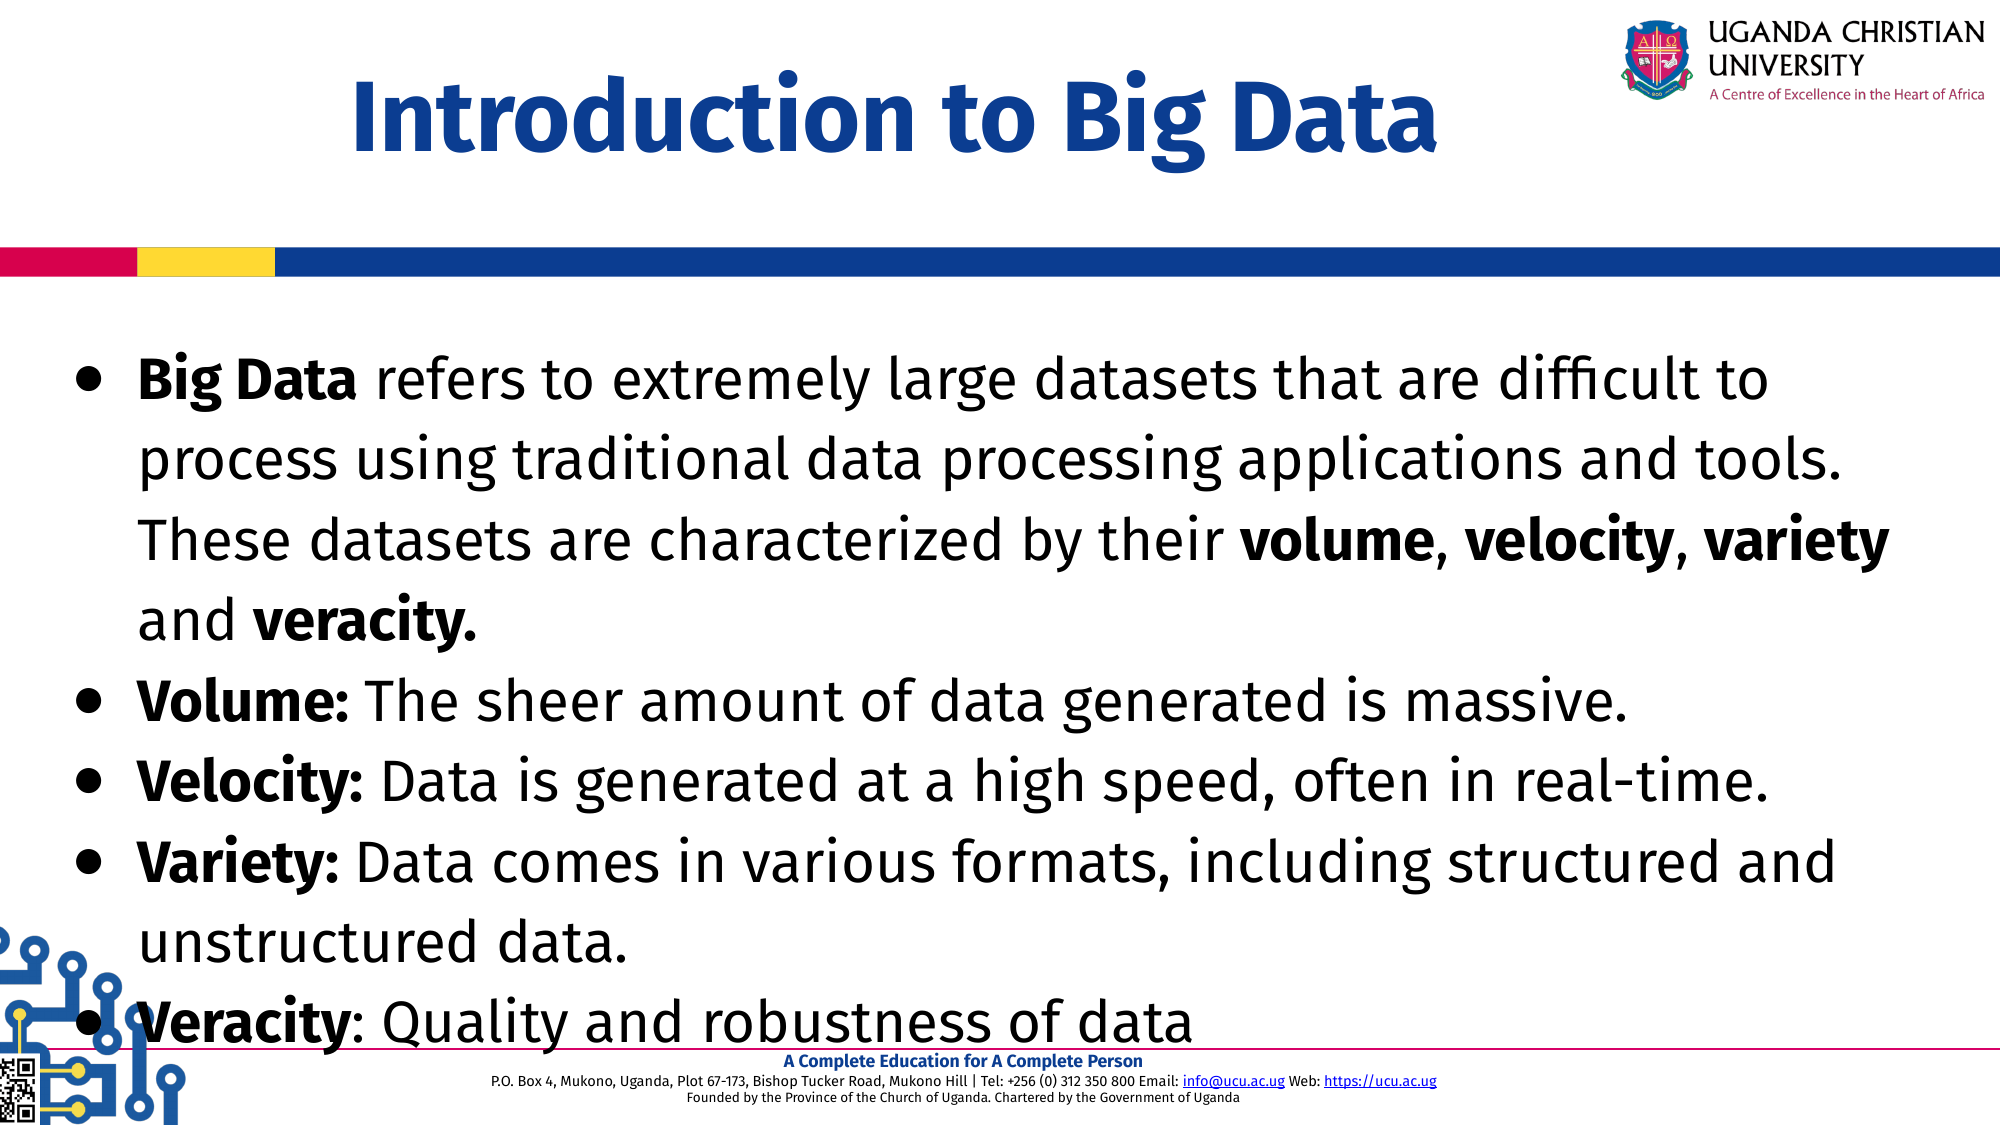

Introduction to Big Data

Big Data refers to extremely large datasets that are difficult to process using traditional data processing applications and tools. These datasets are characterized by their volume, velocity, variety and veracity.
Volume: The sheer amount of data generated is massive.
Velocity: Data is generated at a high speed, often in real-time.
Variety: Data comes in various formats, including structured and unstructured data.
Veracity: Quality and robustness of data